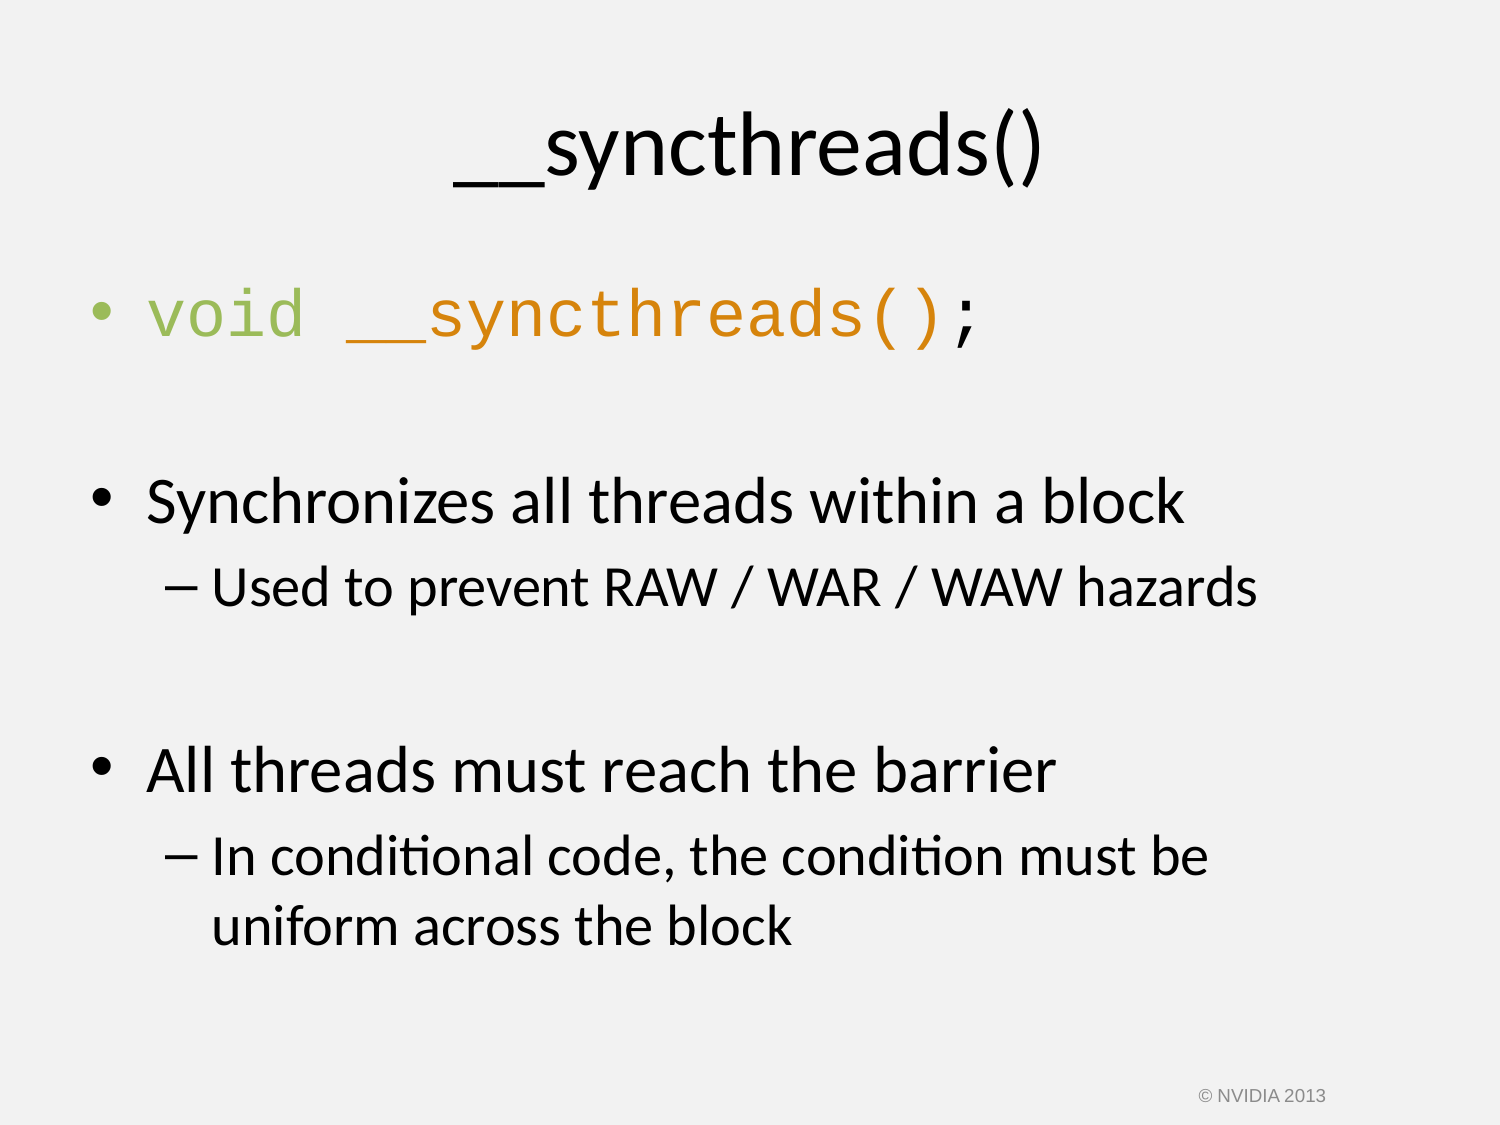

# __syncthreads()
void __syncthreads();

Synchronizes all threads within a block
Used to prevent RAW / WAR / WAW hazards

All threads must reach the barrier
In conditional code, the condition must be uniform across the block
© NVIDIA 2013